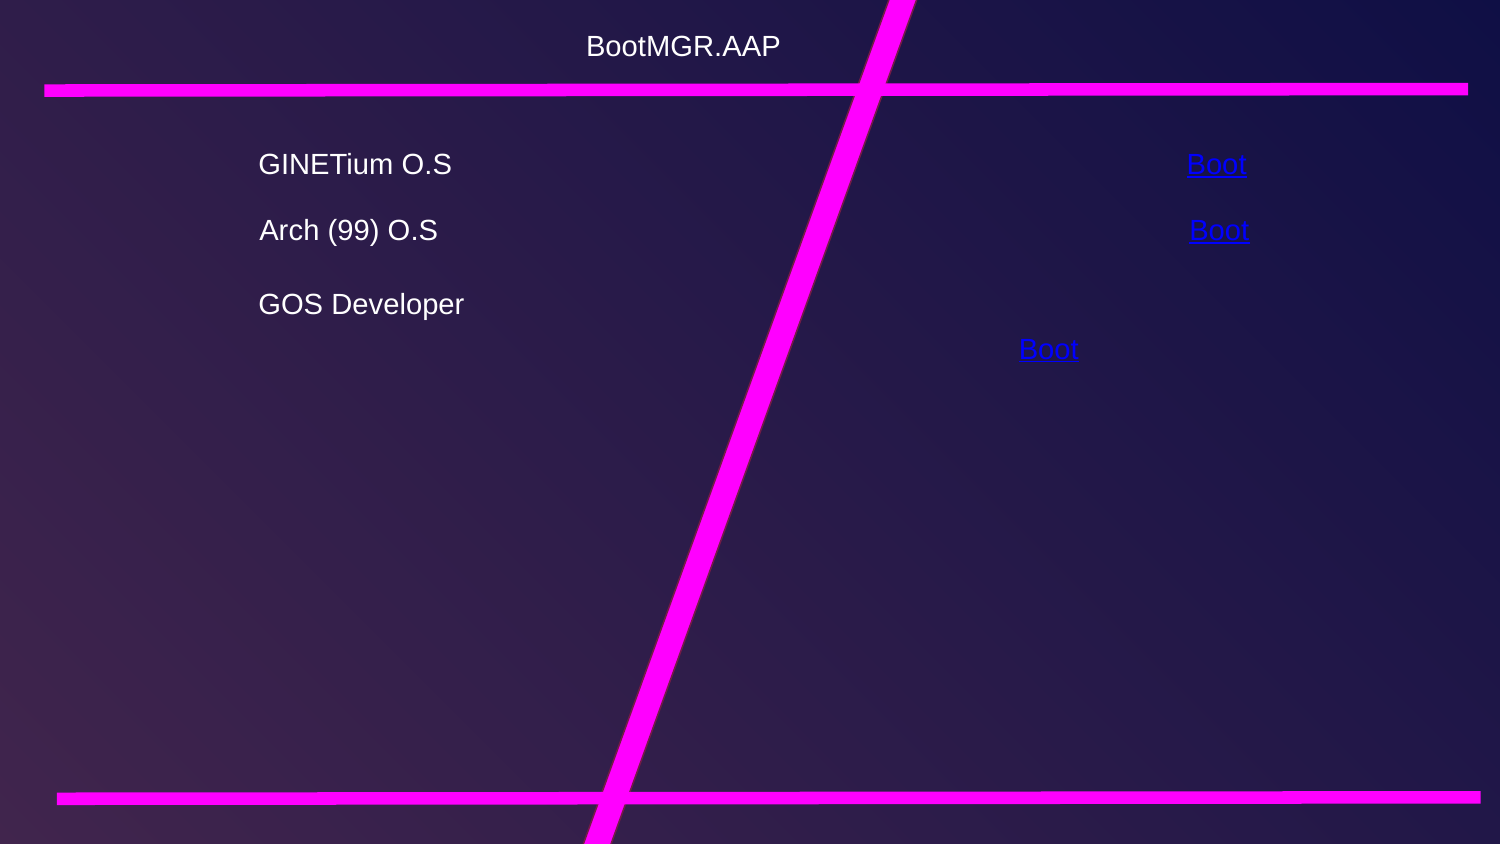

BootMGR.AAP
GINETium O.S                                                                                         Boot
Arch (99) O.S                                                                                           Boot
GOS Developer 										 Boot